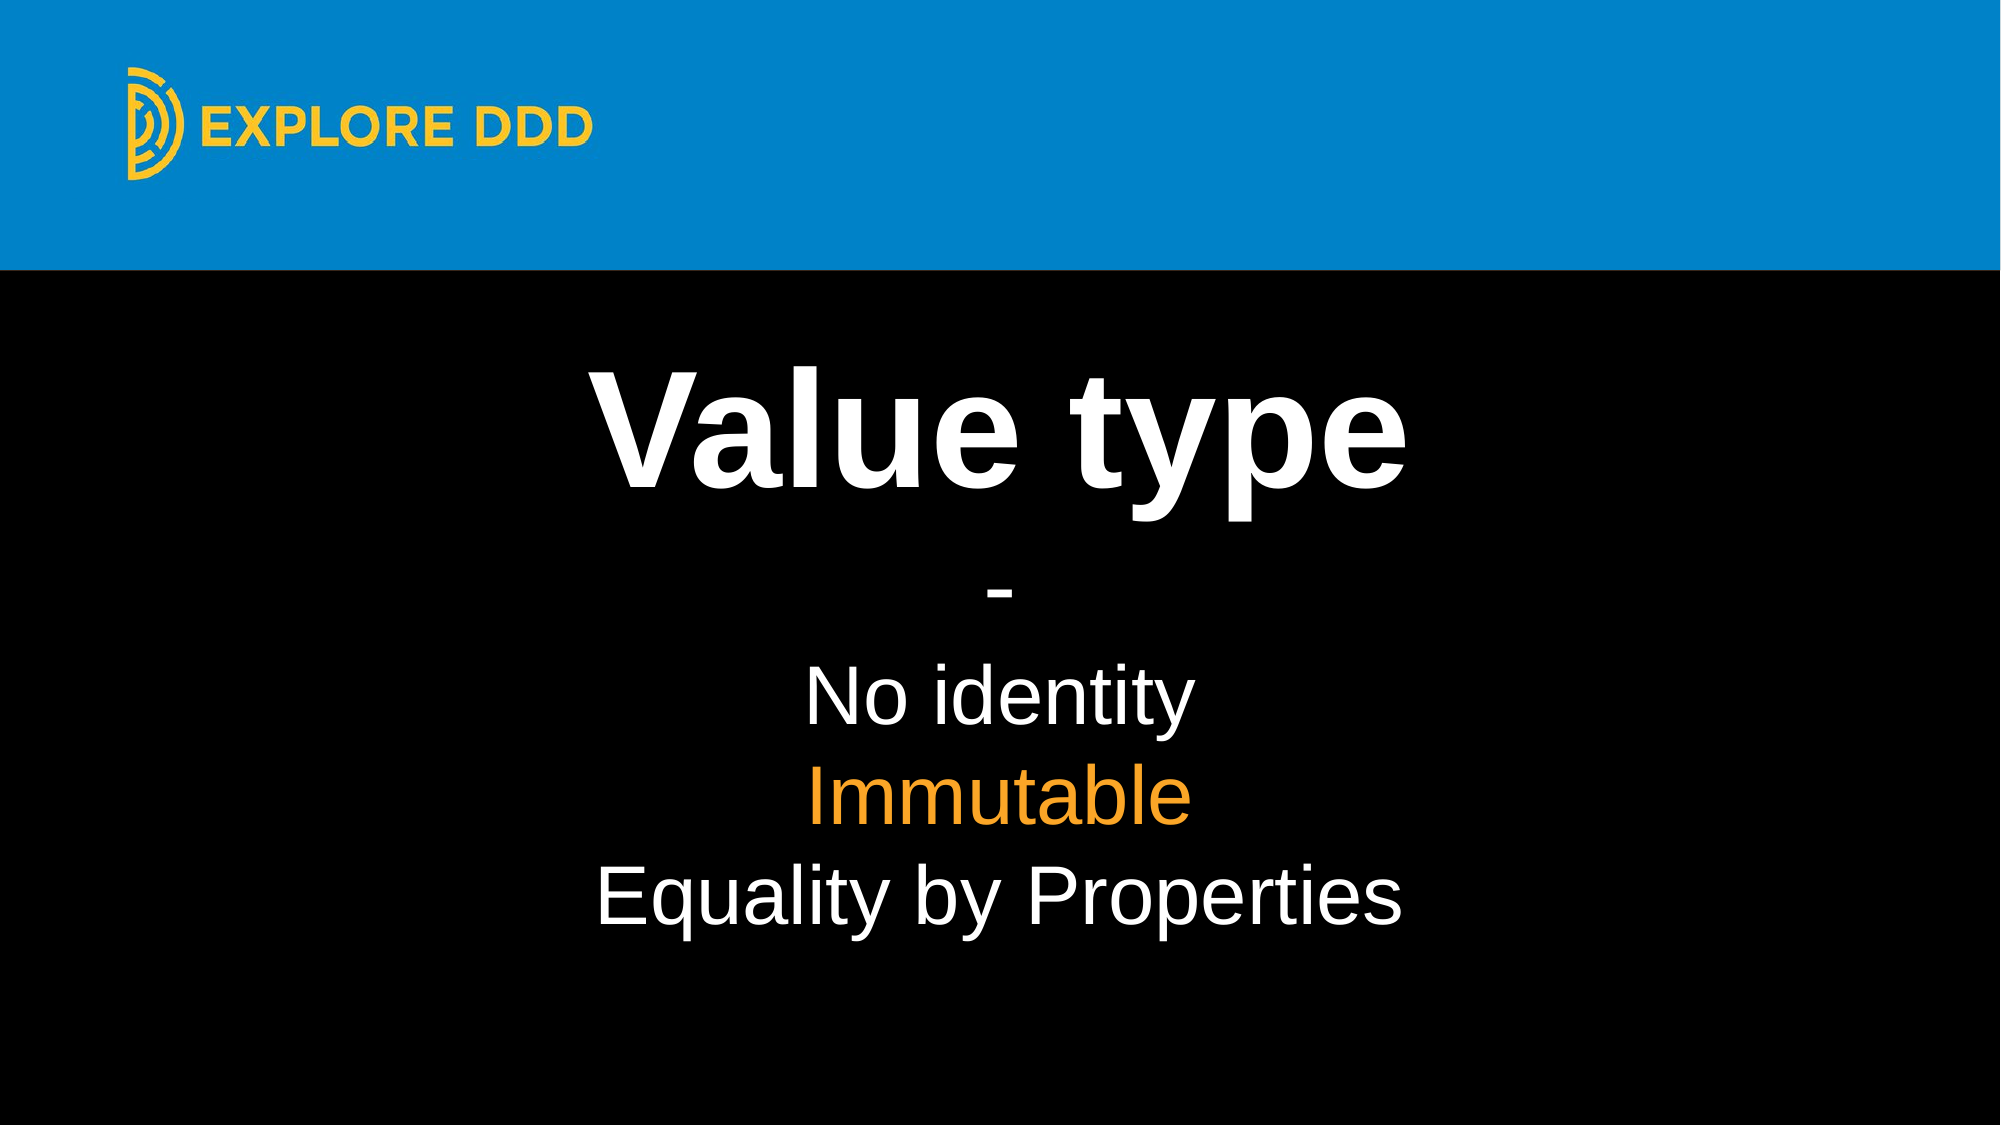

Value type
-
No identity
Immutable
Equality by Properties